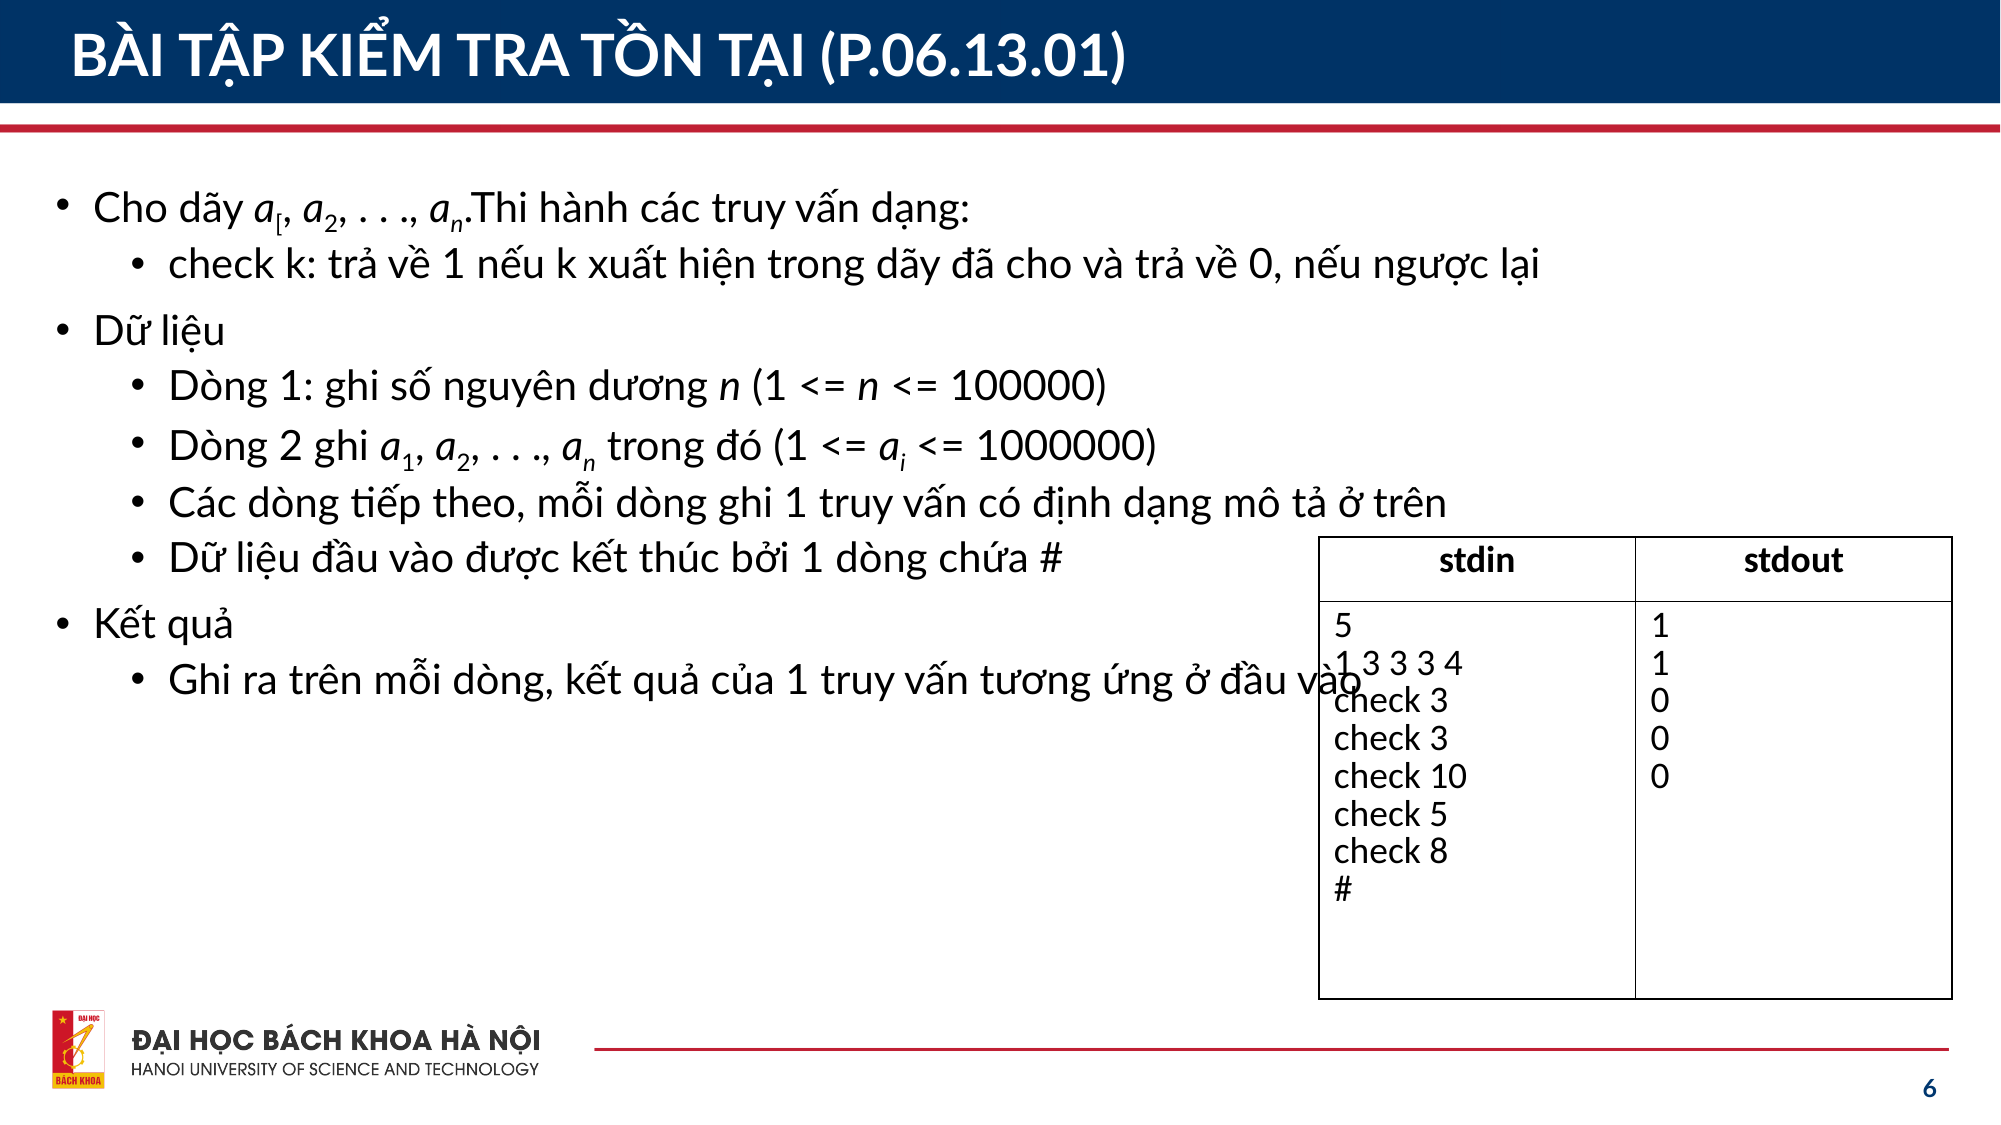

# BÀI TẬP KIỂM TRA TỒN TẠI (P.06.13.01)
Cho dãy a[, a2, . . ., an.Thi hành các truy vấn dạng:
check k: trả về 1 nếu k xuất hiện trong dãy đã cho và trả về 0, nếu ngược lại
Dữ liệu
Dòng 1: ghi số nguyên dương n (1 <= n <= 100000)
Dòng 2 ghi a1, a2, . . ., an trong đó (1 <= ai <= 1000000)
Các dòng tiếp theo, mỗi dòng ghi 1 truy vấn có định dạng mô tả ở trên
Dữ liệu đầu vào được kết thúc bởi 1 dòng chứa #
Kết quả
Ghi ra trên mỗi dòng, kết quả của 1 truy vấn tương ứng ở đầu vào
| stdin | stdout |
| --- | --- |
| 5 1 3 3 3 4 check 3 check 3 check 10 check 5 check 8 # | 1 1 0 0 0 |
6